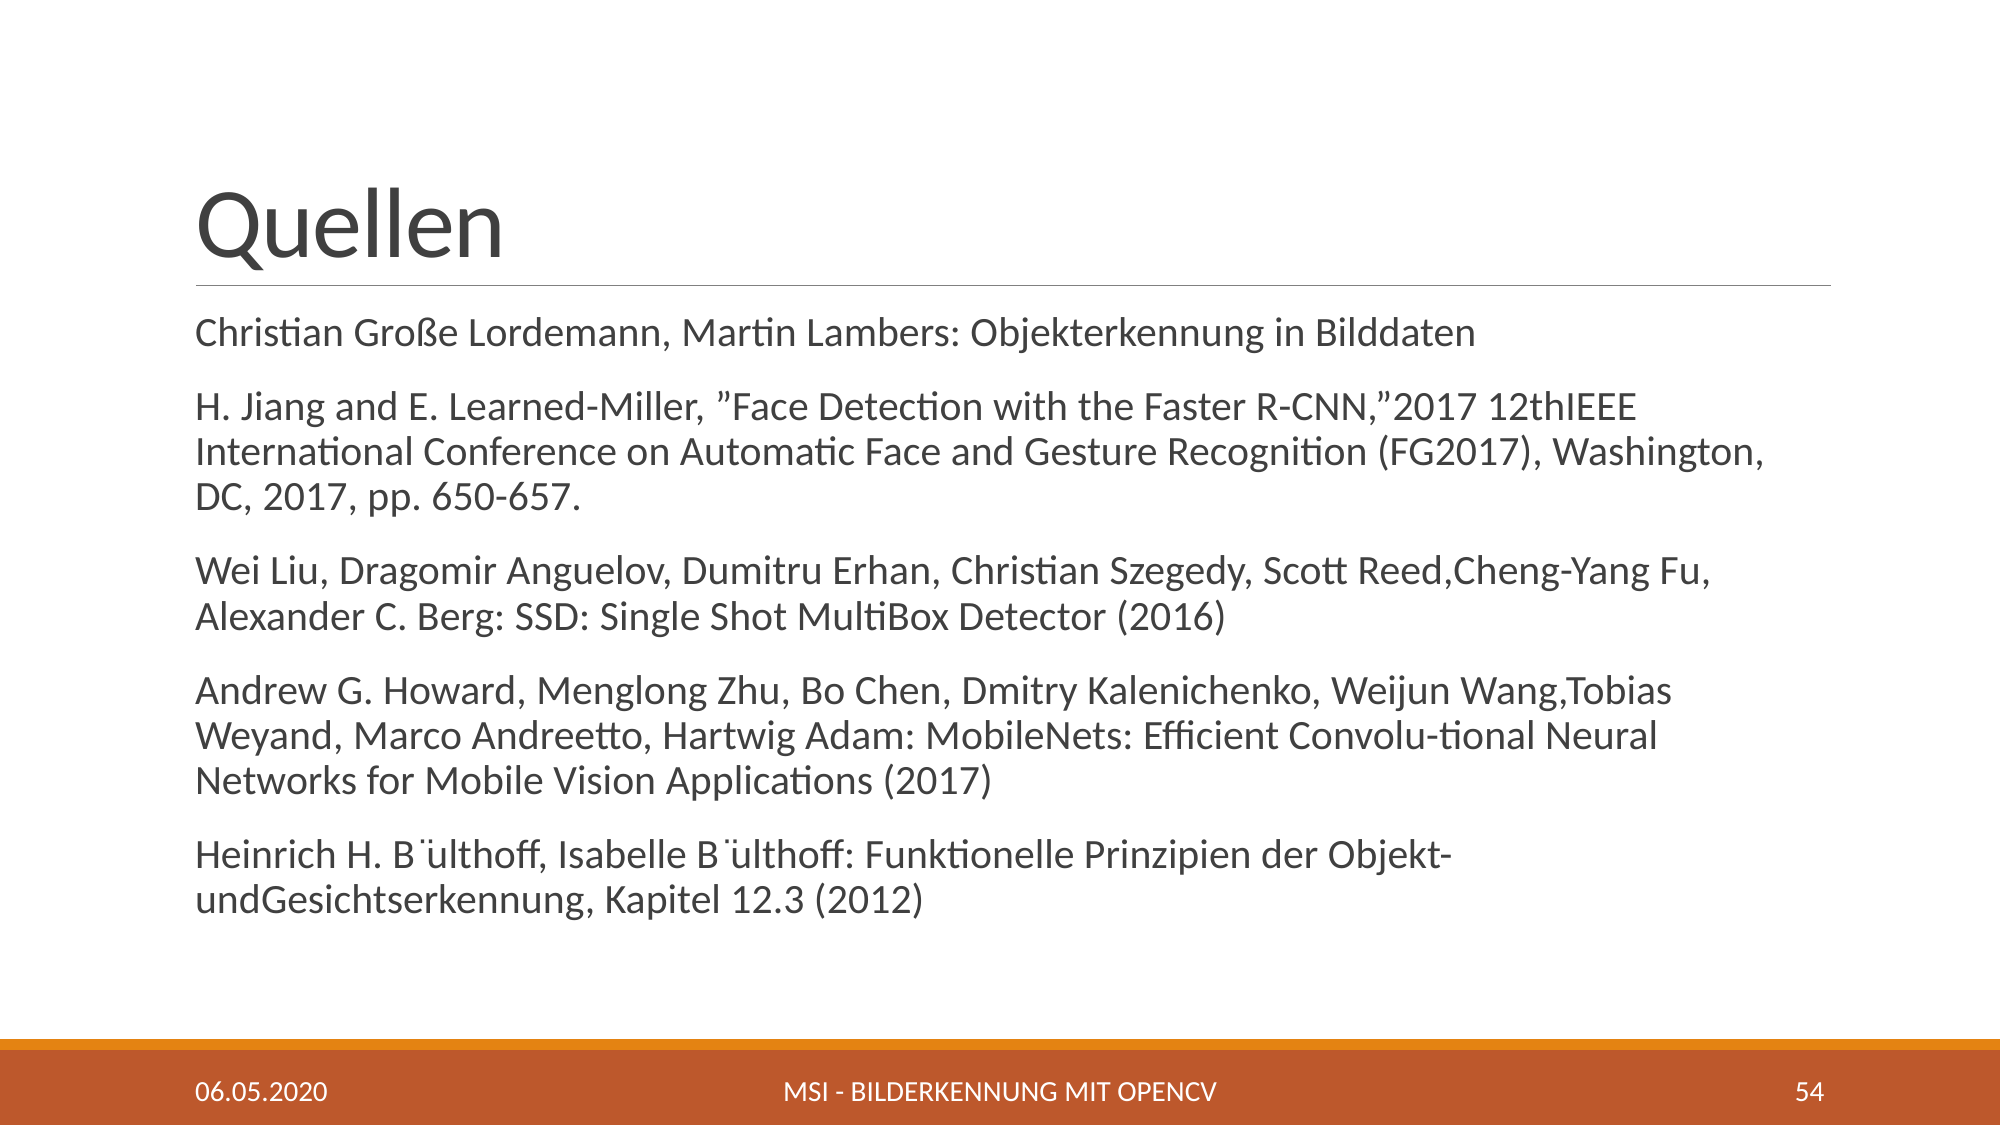

# Quellen
Christian Große Lordemann, Martin Lambers: Objekterkennung in Bilddaten
H. Jiang and E. Learned-Miller, ”Face Detection with the Faster R-CNN,”2017 12thIEEE International Conference on Automatic Face and Gesture Recognition (FG2017), Washington, DC, 2017, pp. 650-657.
Wei Liu, Dragomir Anguelov, Dumitru Erhan, Christian Szegedy, Scott Reed,Cheng-Yang Fu, Alexander C. Berg: SSD: Single Shot MultiBox Detector (2016)
Andrew G. Howard, Menglong Zhu, Bo Chen, Dmitry Kalenichenko, Weijun Wang,Tobias Weyand, Marco Andreetto, Hartwig Adam: MobileNets: Efficient Convolu-tional Neural Networks for Mobile Vision Applications (2017)
Heinrich H. B ̈ulthoff, Isabelle B ̈ulthoff: Funktionelle Prinzipien der Objekt- undGesichtserkennung, Kapitel 12.3 (2012)
06.05.2020
MSI - Bilderkennung mit OpenCV
54